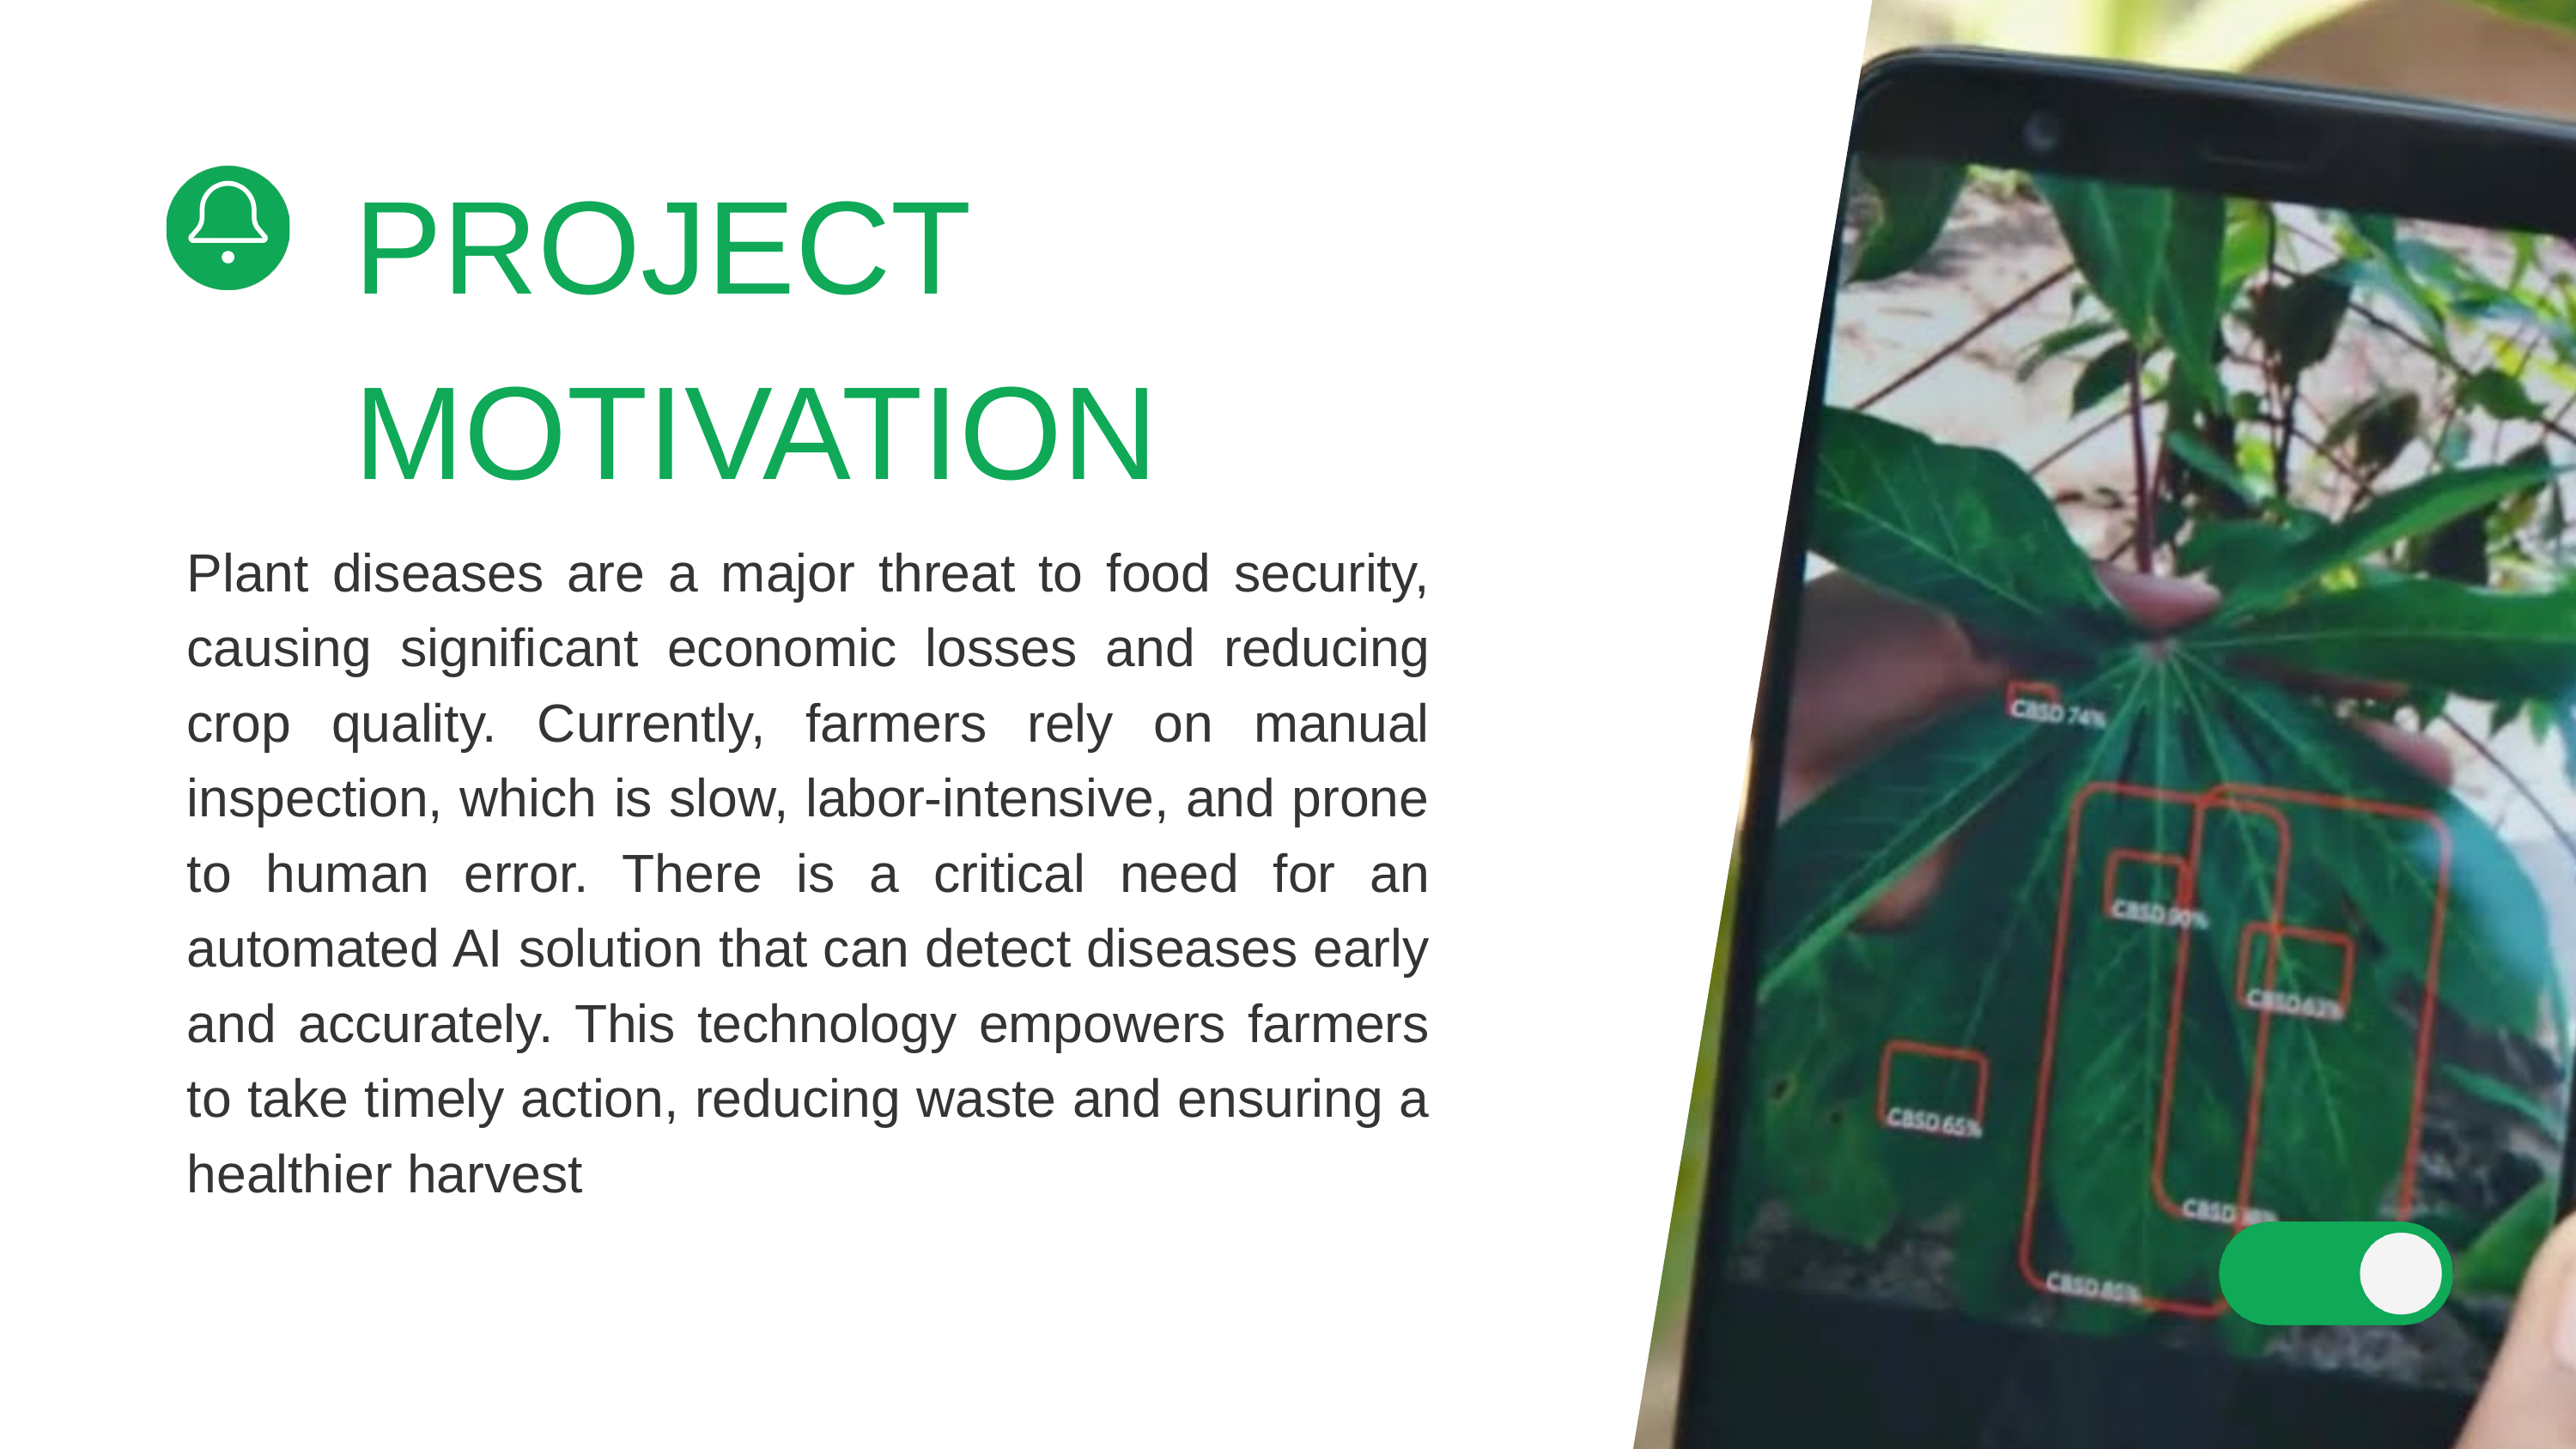

PROJECT MOTIVATION

Plant diseases are a major threat to food security, causing significant economic losses and reducing crop quality. Currently, farmers rely on manual inspection, which is slow, labor-intensive, and prone to human error. There is a critical need for an automated AI solution that can detect diseases early and accurately. This technology empowers farmers to take timely action, reducing waste and ensuring a healthier harvest